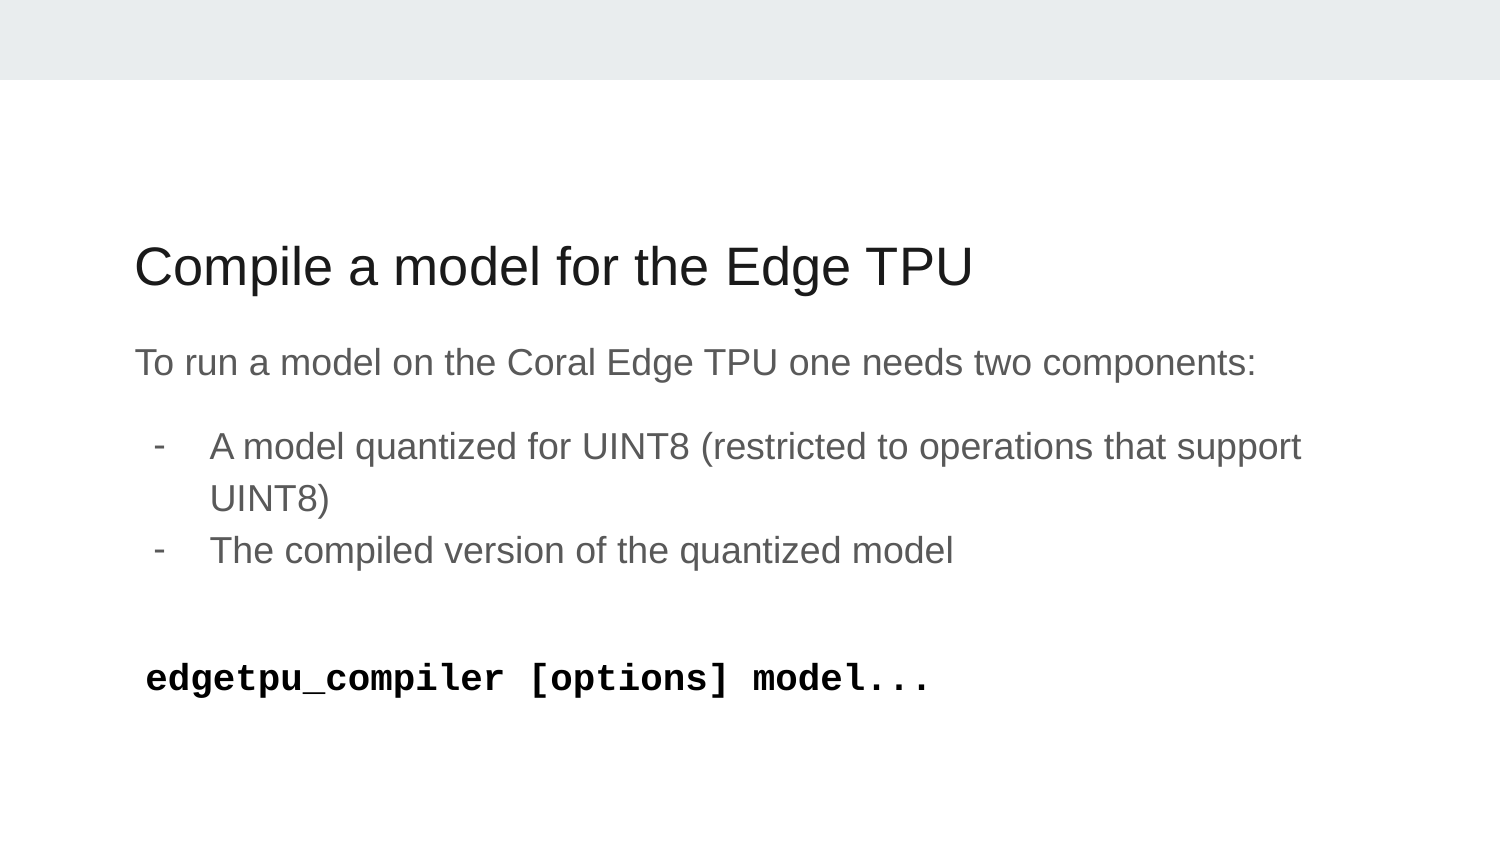

# Compile a model for the Edge TPU
To run a model on the Coral Edge TPU one needs two components:
A model quantized for UINT8 (restricted to operations that support UINT8)
The compiled version of the quantized model
edgetpu_compiler [options] model...